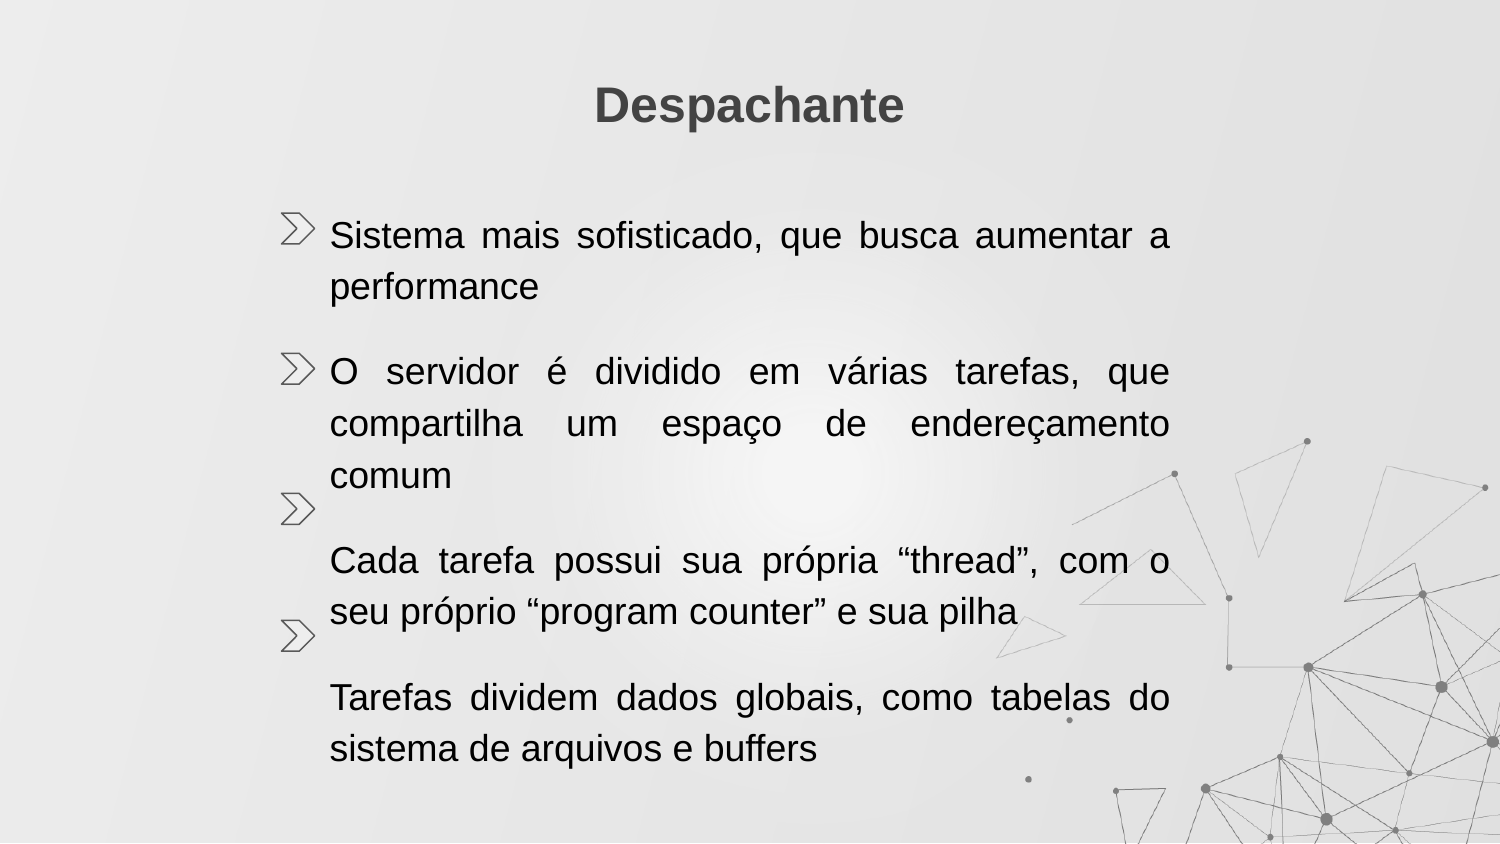

# Despachante
Sistema mais sofisticado, que busca aumentar a performance
O servidor é dividido em várias tarefas, que compartilha um espaço de endereçamento comum
Cada tarefa possui sua própria “thread”, com o seu próprio “program counter” e sua pilha
Tarefas dividem dados globais, como tabelas do sistema de arquivos e buffers